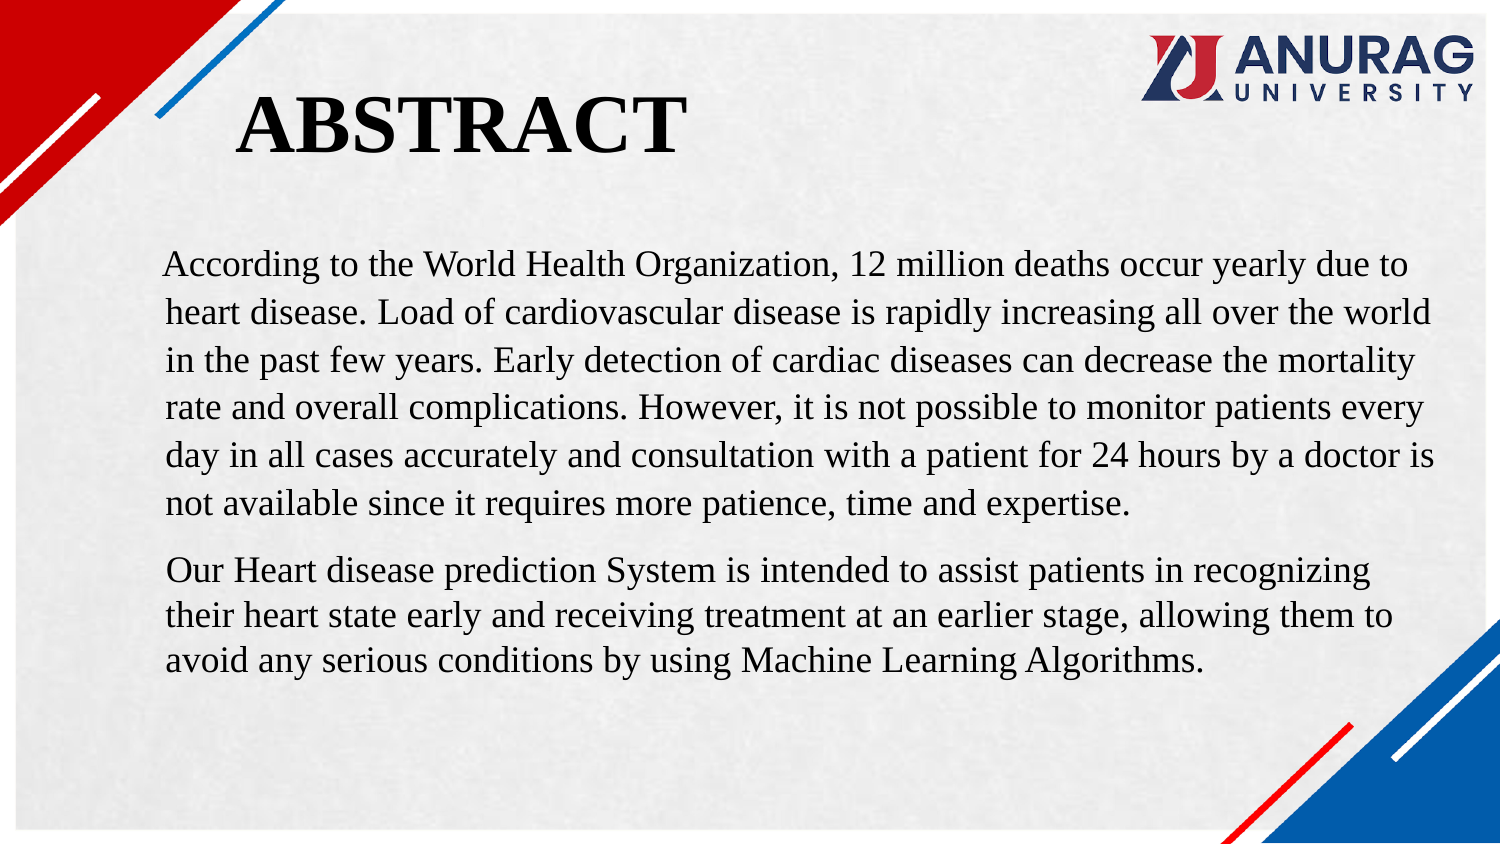

# ABSTRACT
    According to the World Health Organization, 12 million deaths occur yearly due to heart disease. Load of cardiovascular disease is rapidly increasing all over the world in the past few years. Early detection of cardiac diseases can decrease the mortality rate and overall complications. However, it is not possible to monitor patients every day in all cases accurately and consultation with a patient for 24 hours by a doctor is not available since it requires more patience, time and expertise.
    Our Heart disease prediction System is intended to assist patients in recognizing their heart state early and receiving treatment at an earlier stage, allowing them to avoid any serious conditions by using Machine Learning Algorithms.